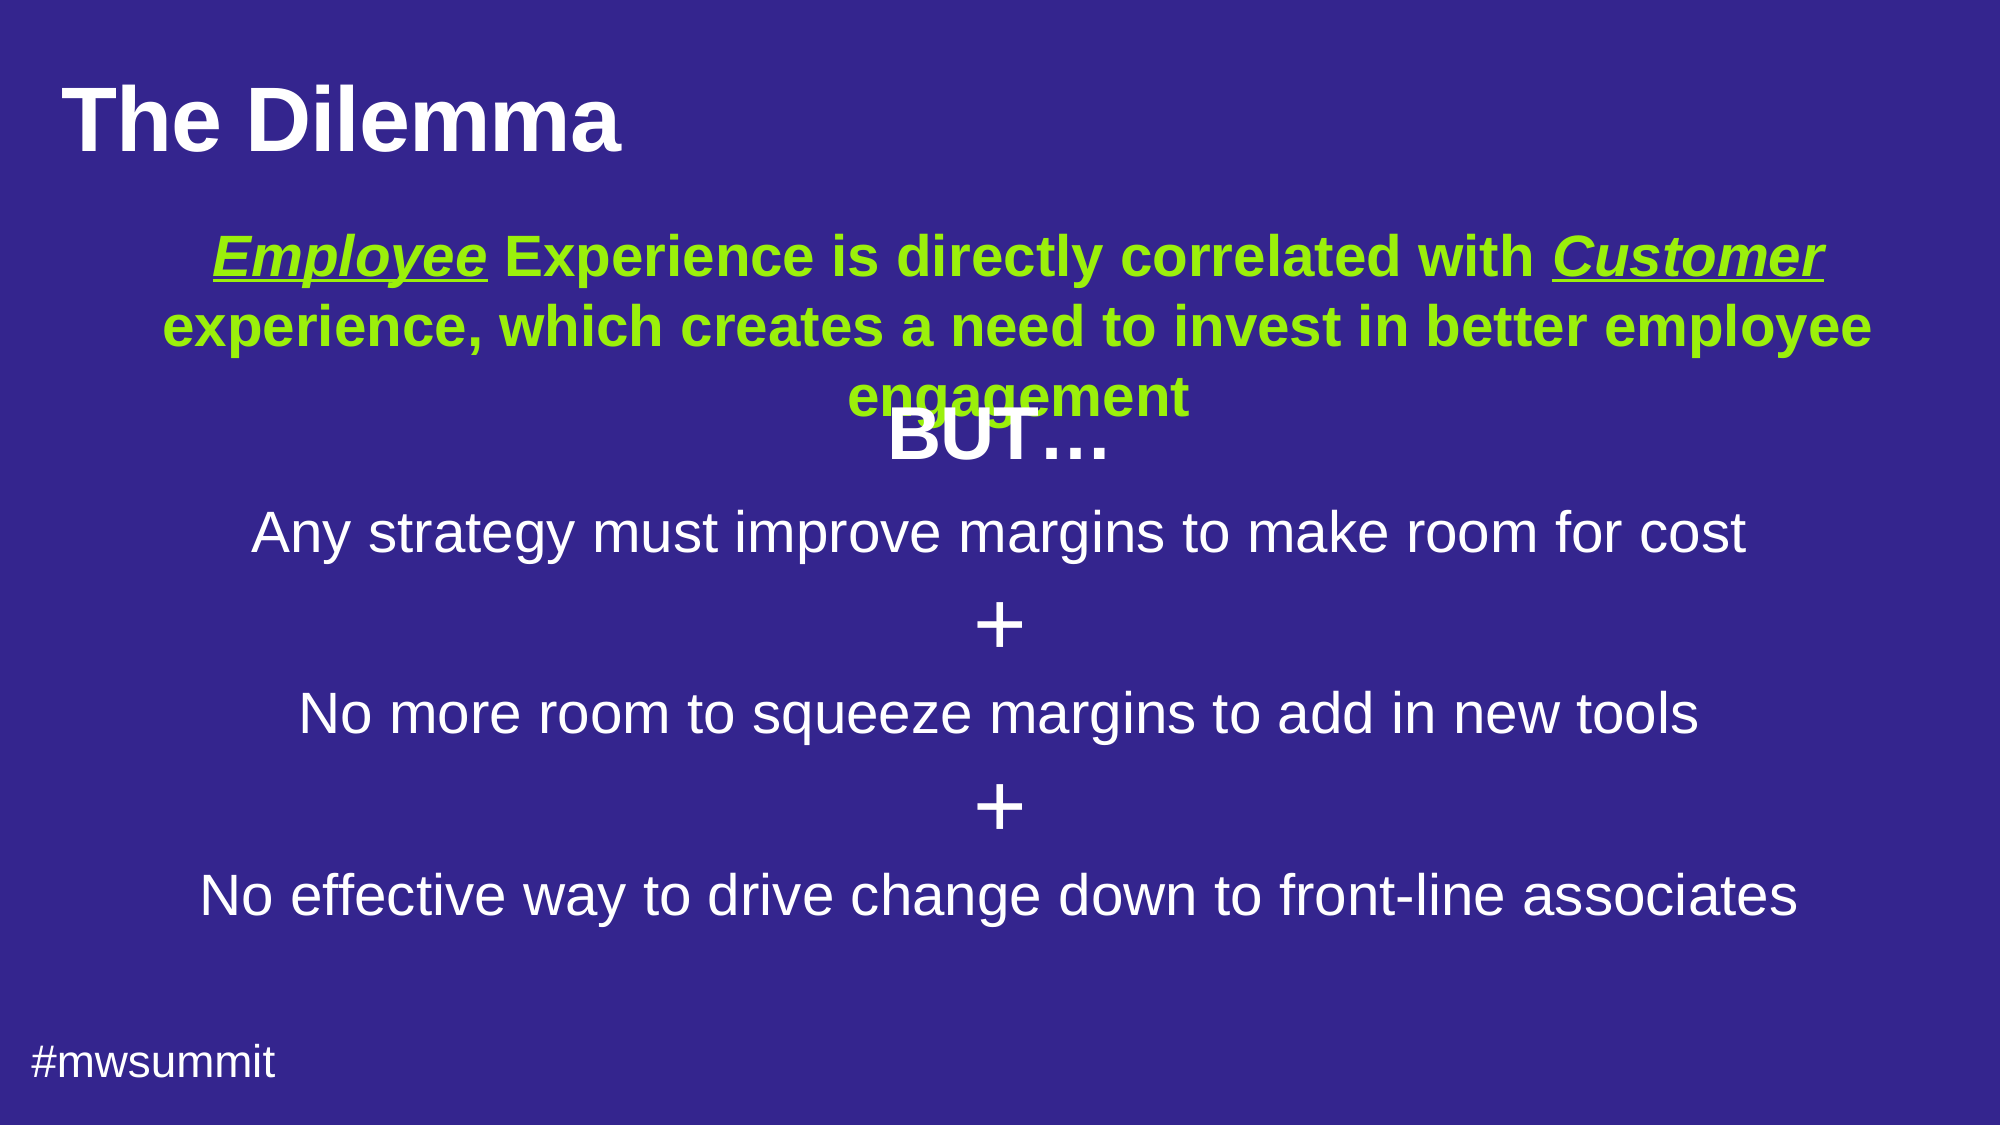

# The Dilemma
Employee Experience is directly correlated with Customer experience, which creates a need to invest in better employee engagement
BUT…
Any strategy must improve margins to make room for cost
+
No more room to squeeze margins to add in new tools
+
No effective way to drive change down to front-line associates
#mwsummit